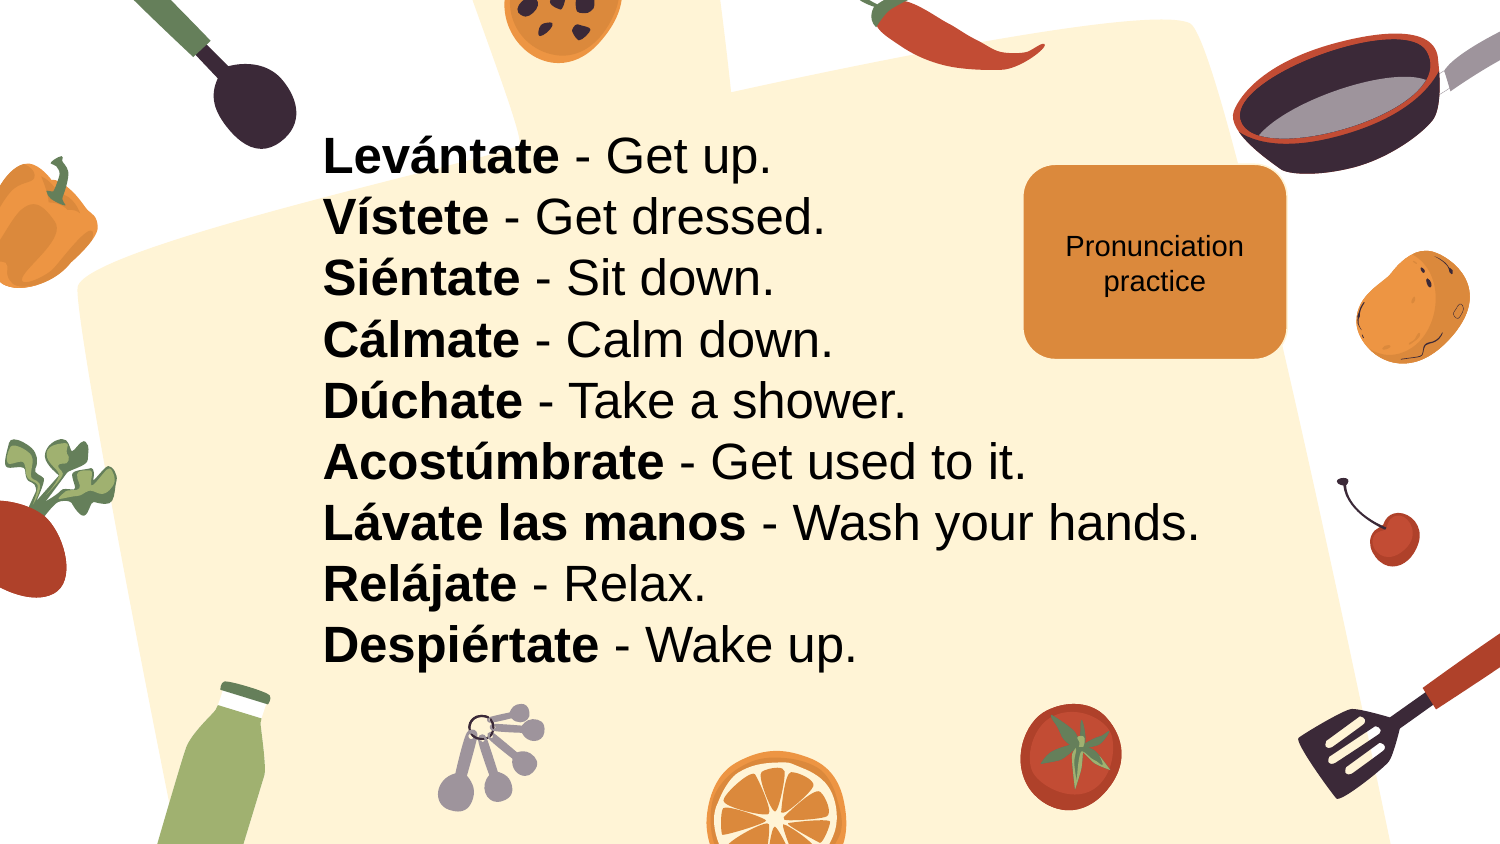

Levántate - Get up.
Vístete - Get dressed.
Siéntate - Sit down.
Cálmate - Calm down.
Dúchate - Take a shower.
Acostúmbrate - Get used to it.
Lávate las manos - Wash your hands.
Relájate - Relax.
Despiértate - Wake up.

Pronunciation practice